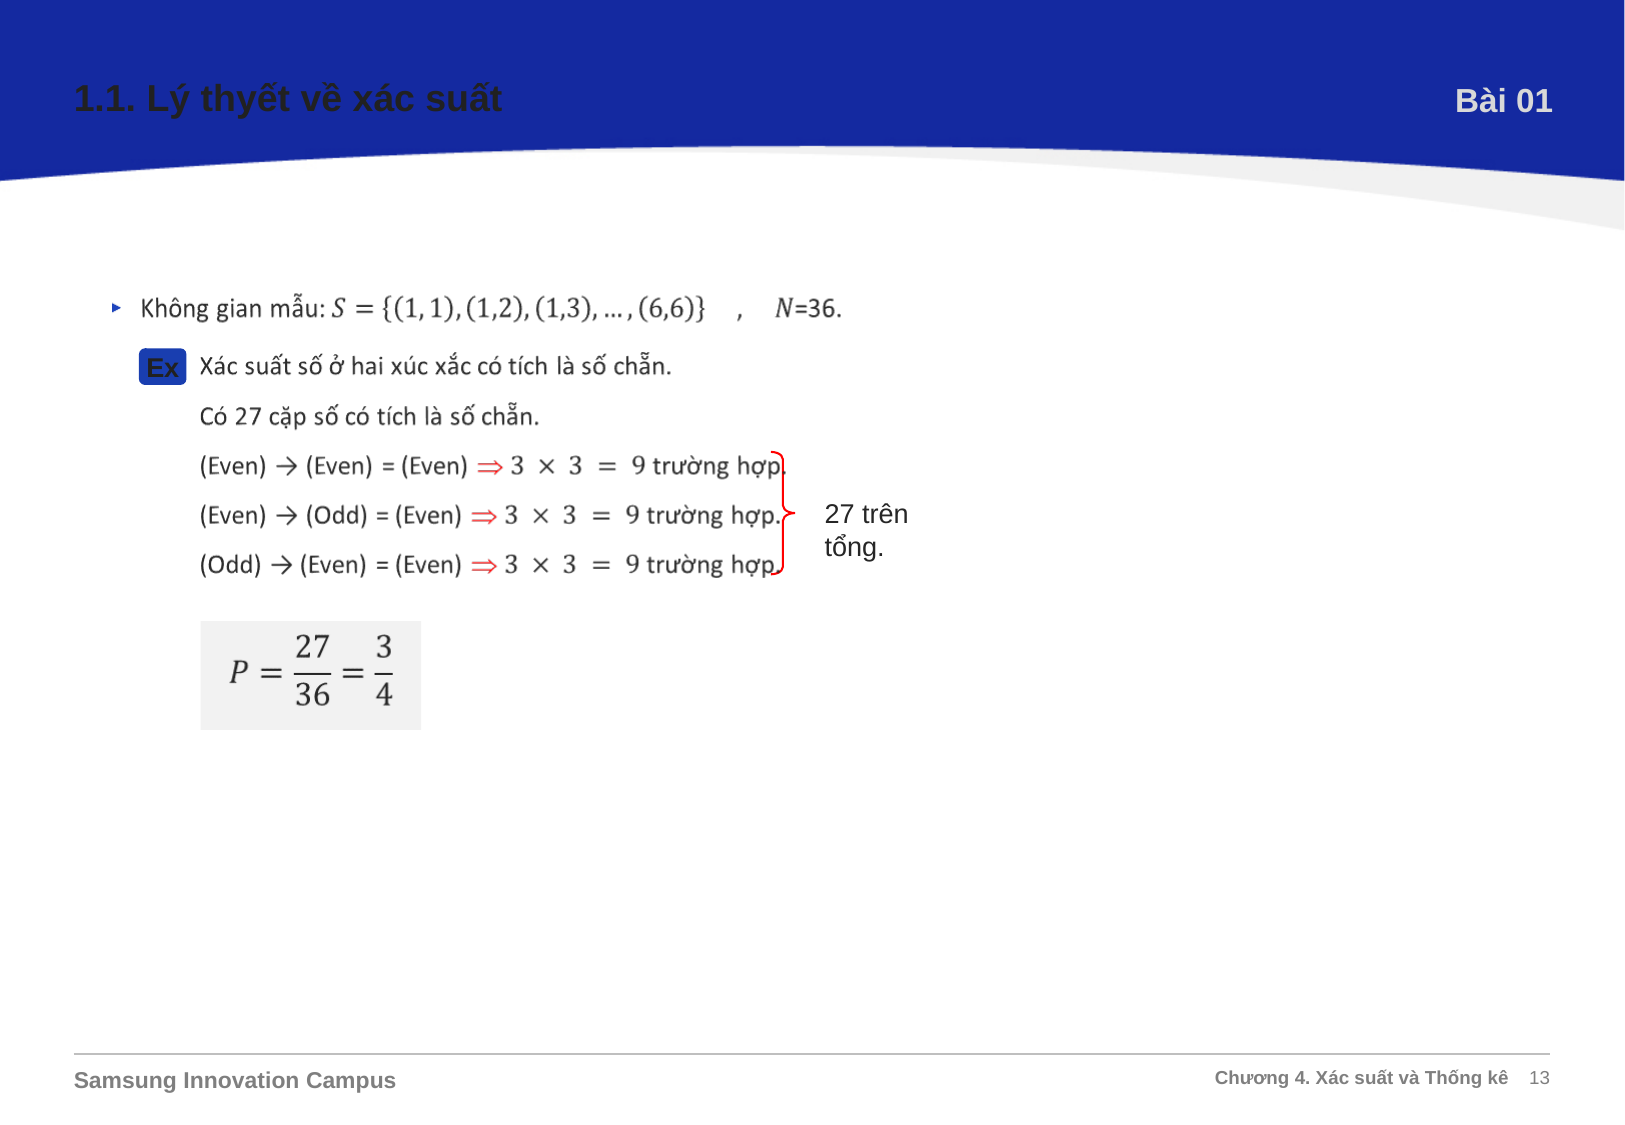

1.1. Lý thyết về xác suất
Bài 01
Các xác suất khi tung hai xúc xắc:

Ex

27 trên tổng.